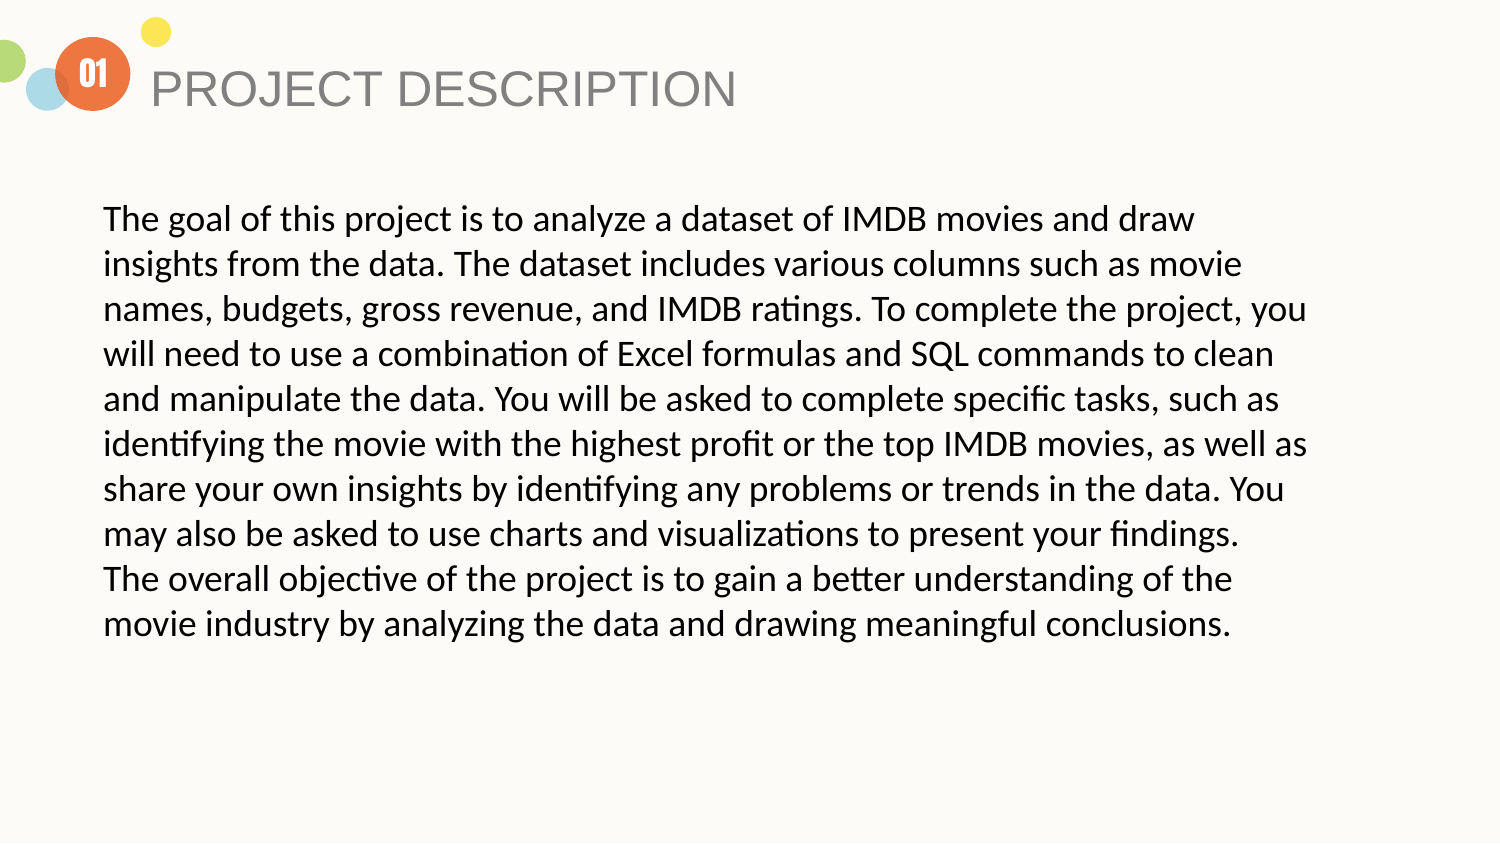

01
PROJECT DESCRIPTION

The goal of this project is to analyze a dataset of IMDB movies and draw
insights from the data. The dataset includes various columns such as movie
names, budgets, gross revenue, and IMDB ratings. To complete the project, you
will need to use a combination of Excel formulas and SQL commands to clean
and manipulate the data. You will be asked to complete specific tasks, such as
identifying the movie with the highest profit or the top IMDB movies, as well as
share your own insights by identifying any problems or trends in the data. You
may also be asked to use charts and visualizations to present your findings.
The overall objective of the project is to gain a better understanding of the
movie industry by analyzing the data and drawing meaningful conclusions.